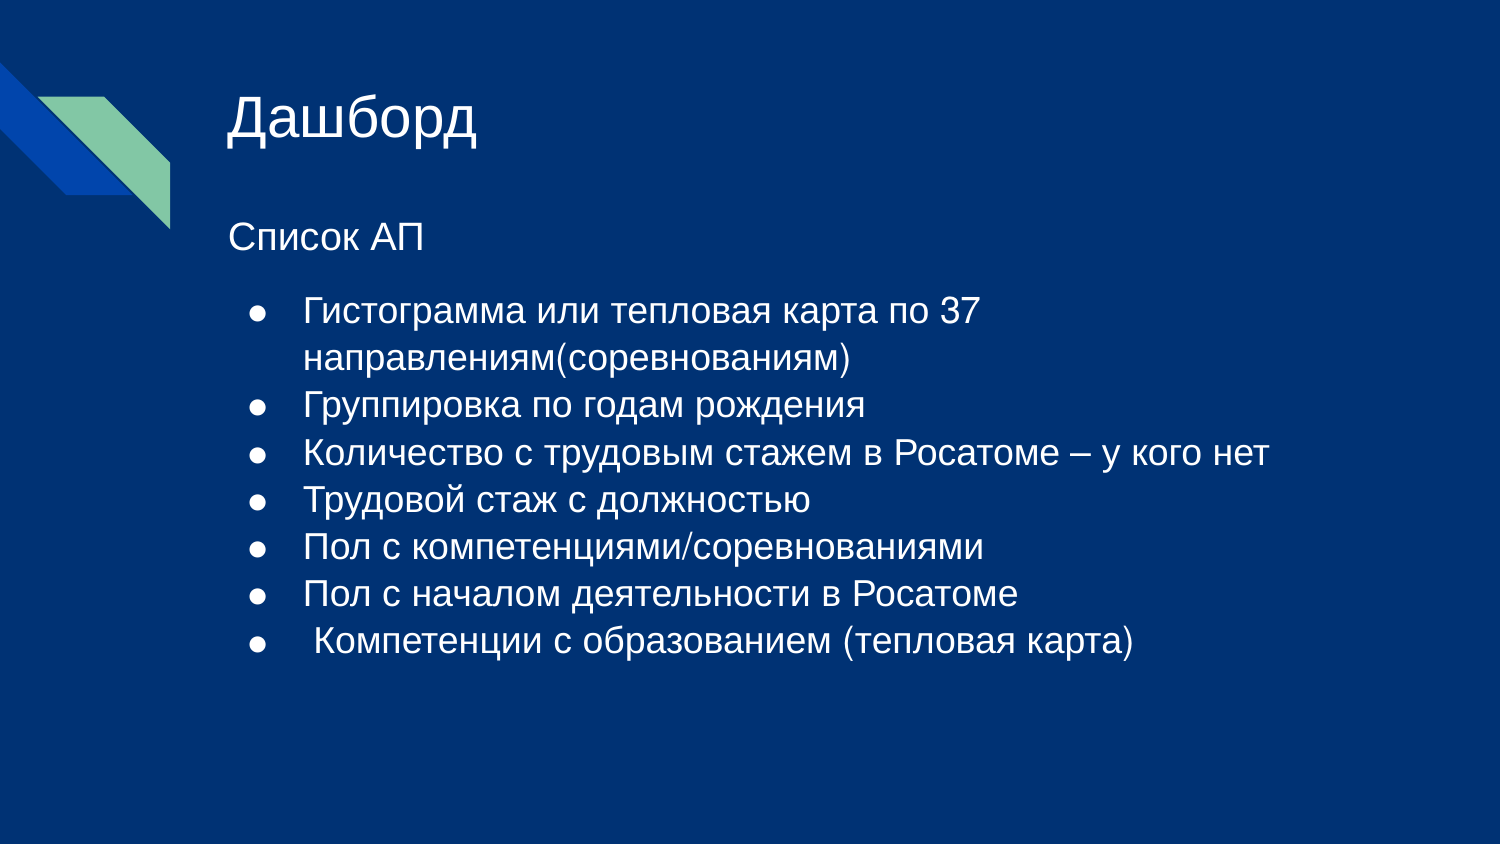

# Дашборд
Список АП
Гистограмма или тепловая карта по 37 направлениям(соревнованиям)
Группировка по годам рождения
Количество с трудовым стажем в Росатоме – у кого нет
Трудовой стаж с должностью
Пол с компетенциями/соревнованиями
Пол с началом деятельности в Росатоме
 Компетенции с образованием (тепловая карта)